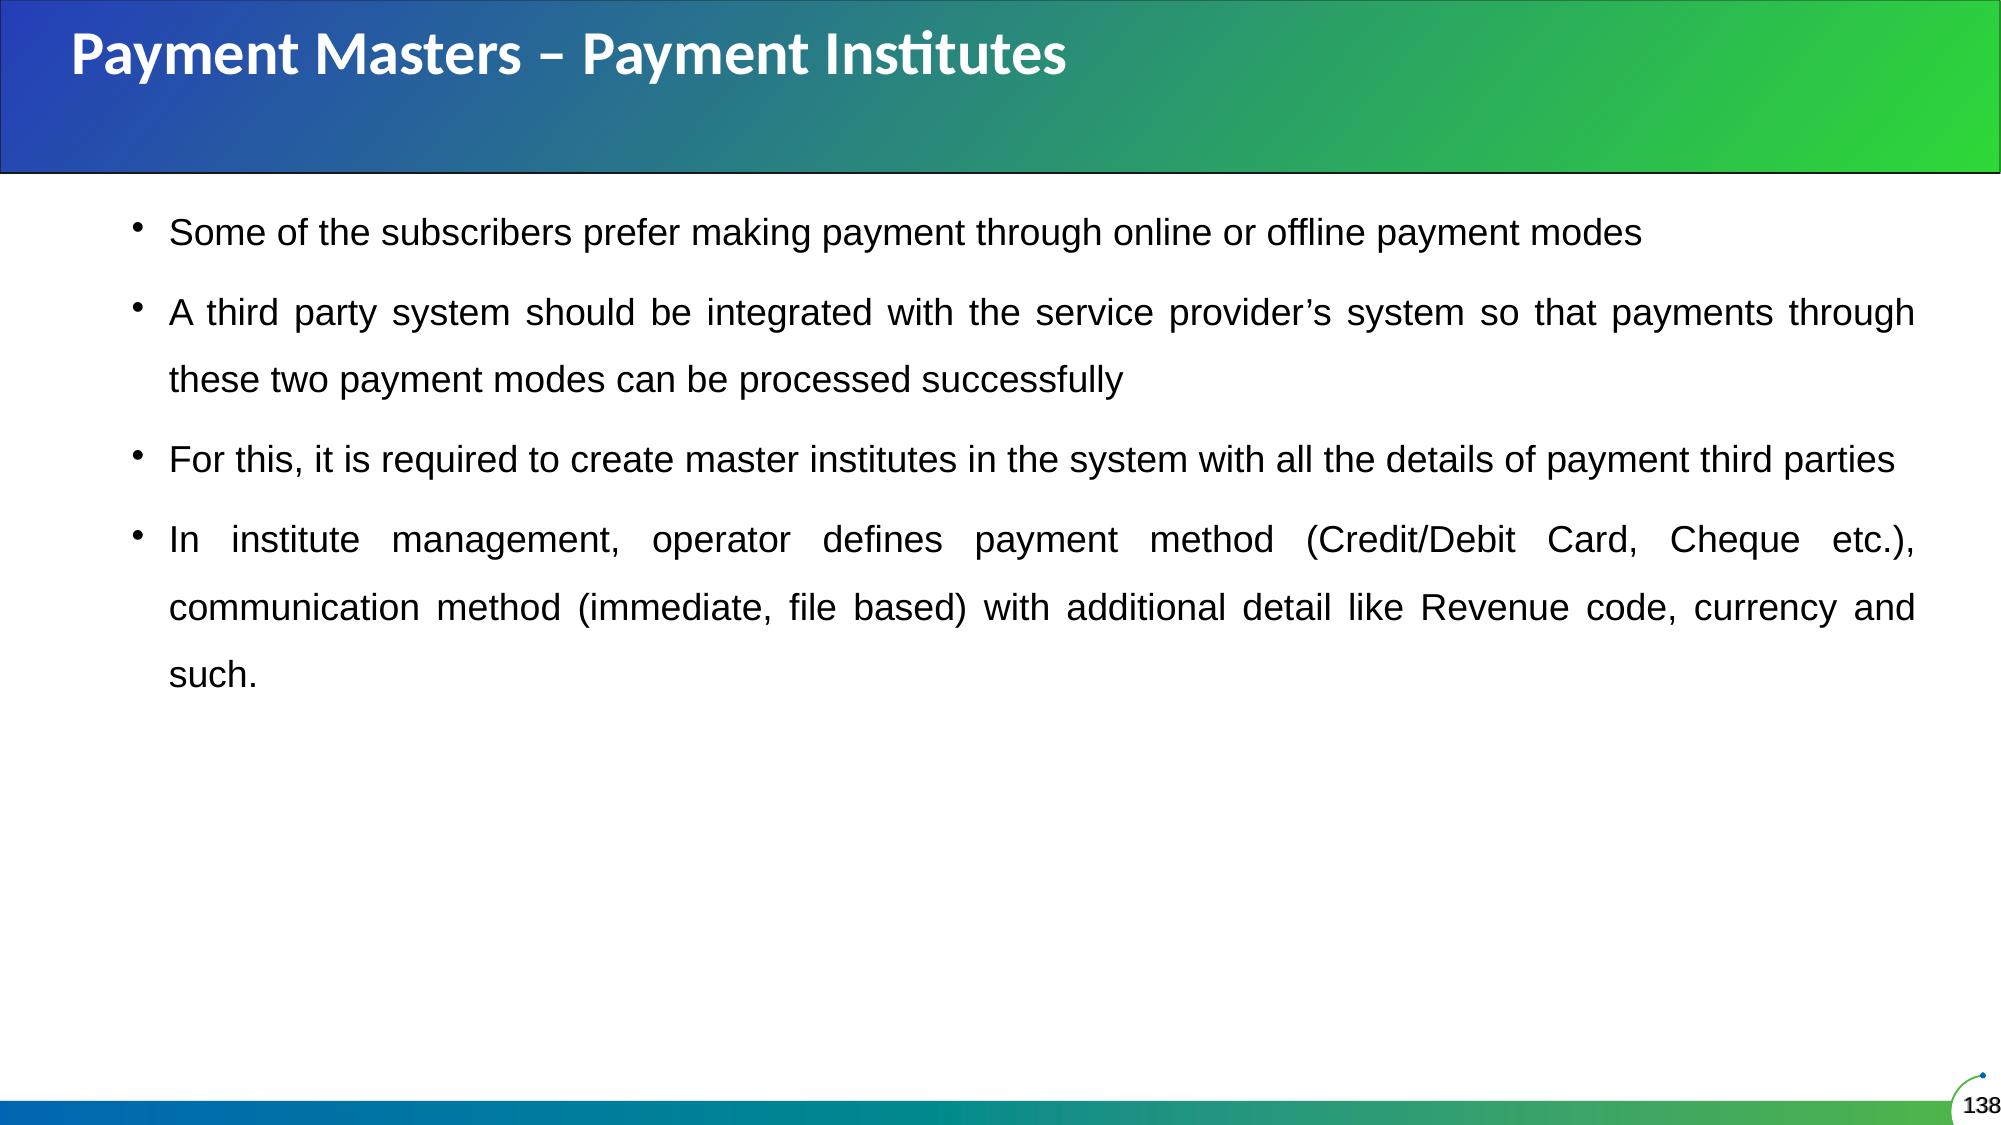

Payment Masters – Payment Institutes
Some of the subscribers prefer making payment through online or offline payment modes
A third party system should be integrated with the service provider’s system so that payments through these two payment modes can be processed successfully
For this, it is required to create master institutes in the system with all the details of payment third parties
In institute management, operator defines payment method (Credit/Debit Card, Cheque etc.), communication method (immediate, file based) with additional detail like Revenue code, currency and such.